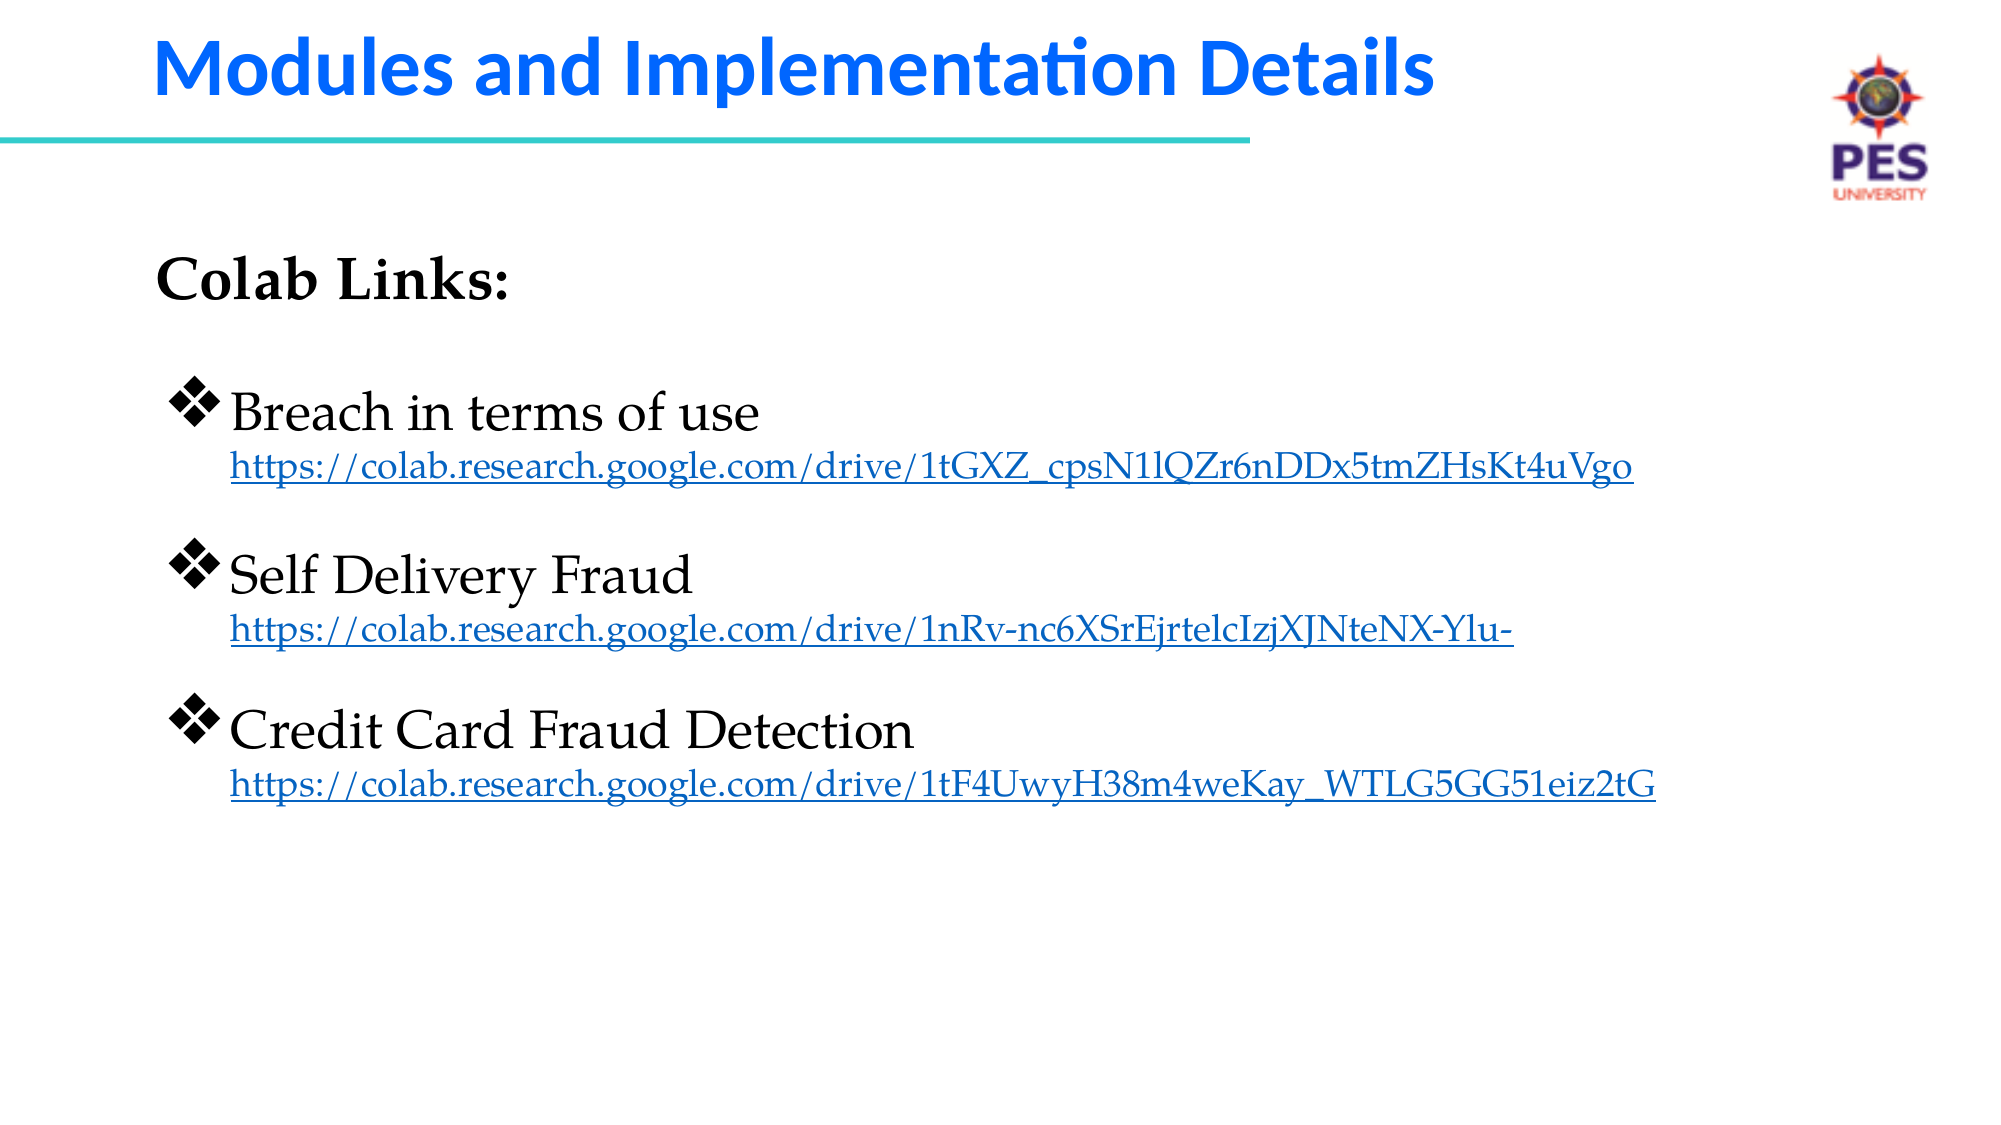

# Modules and Implementation Details
Colab Links:

Breach in terms of use
https://colab.research.google.com/drive/1tGXZ_cpsN1lQZr6nDDx5tmZHsKt4uVgo

Self Delivery Fraud
https://colab.research.google.com/drive/1nRv-nc6XSrEjrtelcIzjXJNteNX-Ylu-

Credit Card Fraud Detection
https://colab.research.google.com/drive/1tF4UwyH38m4weKay_WTLG5GG51eiz2tG